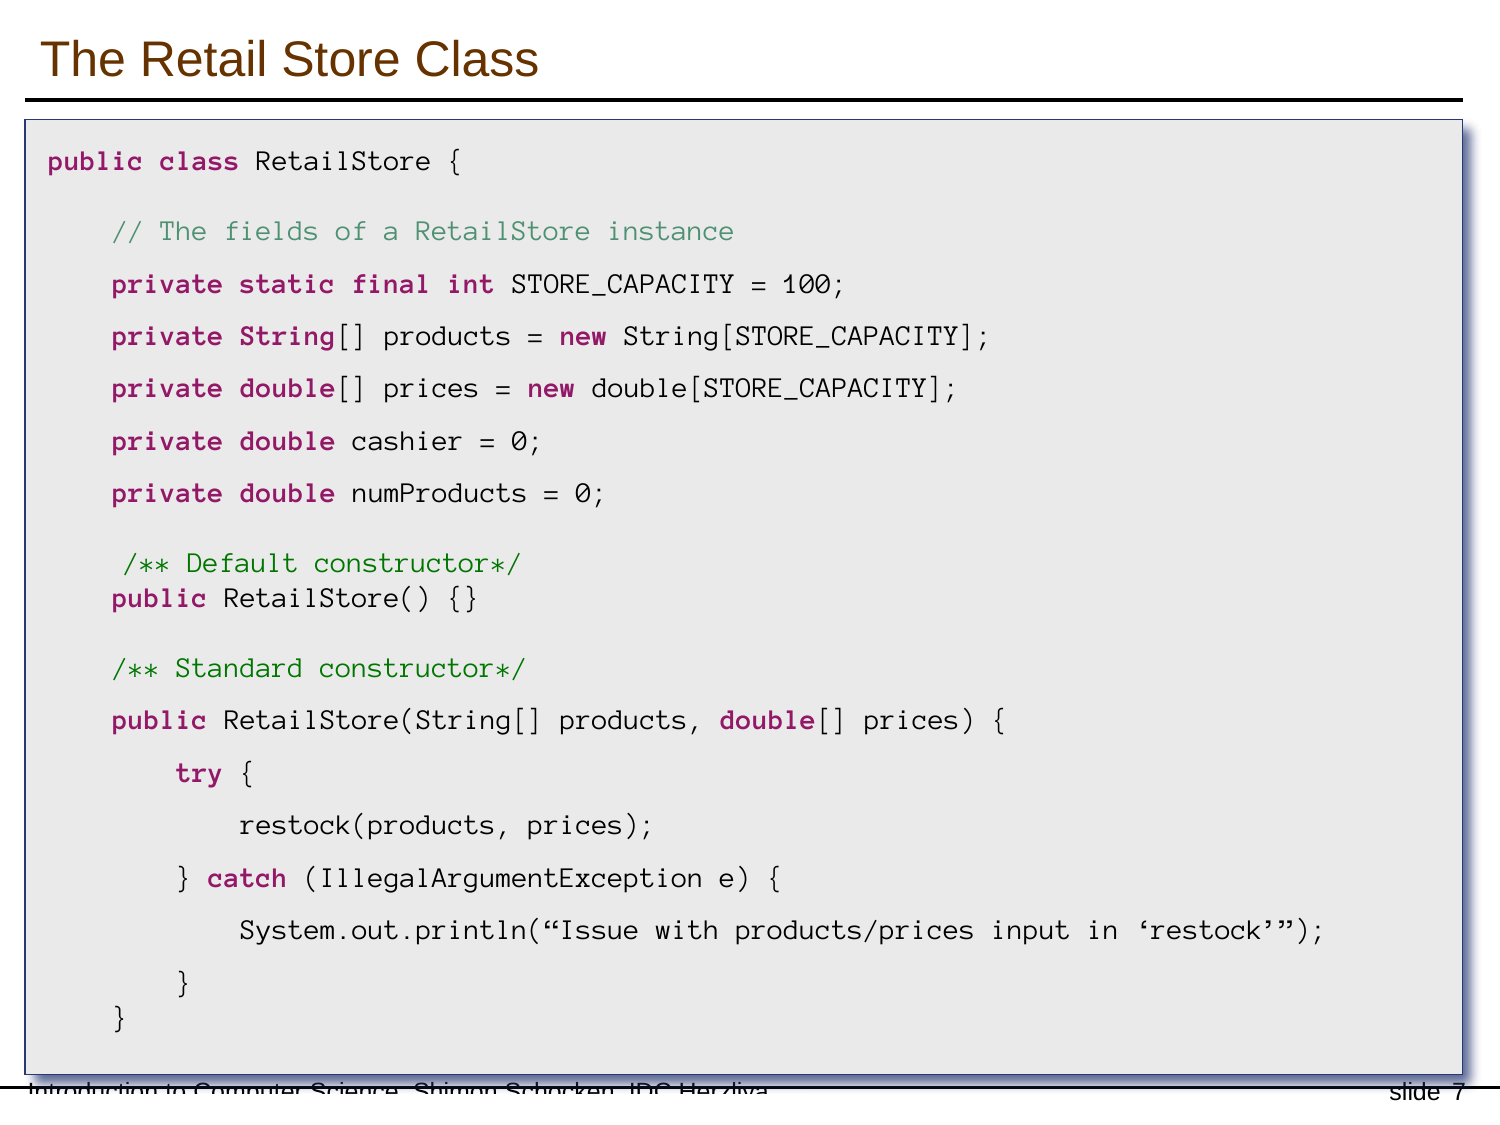

# The Retail Store Class
public class RetailStore {

    // The fields of a RetailStore instance
    private static final int STORE_CAPACITY = 100;
    private String[] products = new String[STORE_CAPACITY];
    private double[] prices = new double[STORE_CAPACITY];
    private double cashier = 0;
    private double numProducts = 0;

/** Default constructor*/
    public RetailStore() {}

    /** Standard constructor*/
    public RetailStore(String[] products, double[] prices) {
        try {
            restock(products, prices);
        } catch (IllegalArgumentException e) {
            System.out.println(“Issue with products/prices input in ‘restock’”);
        }
    }